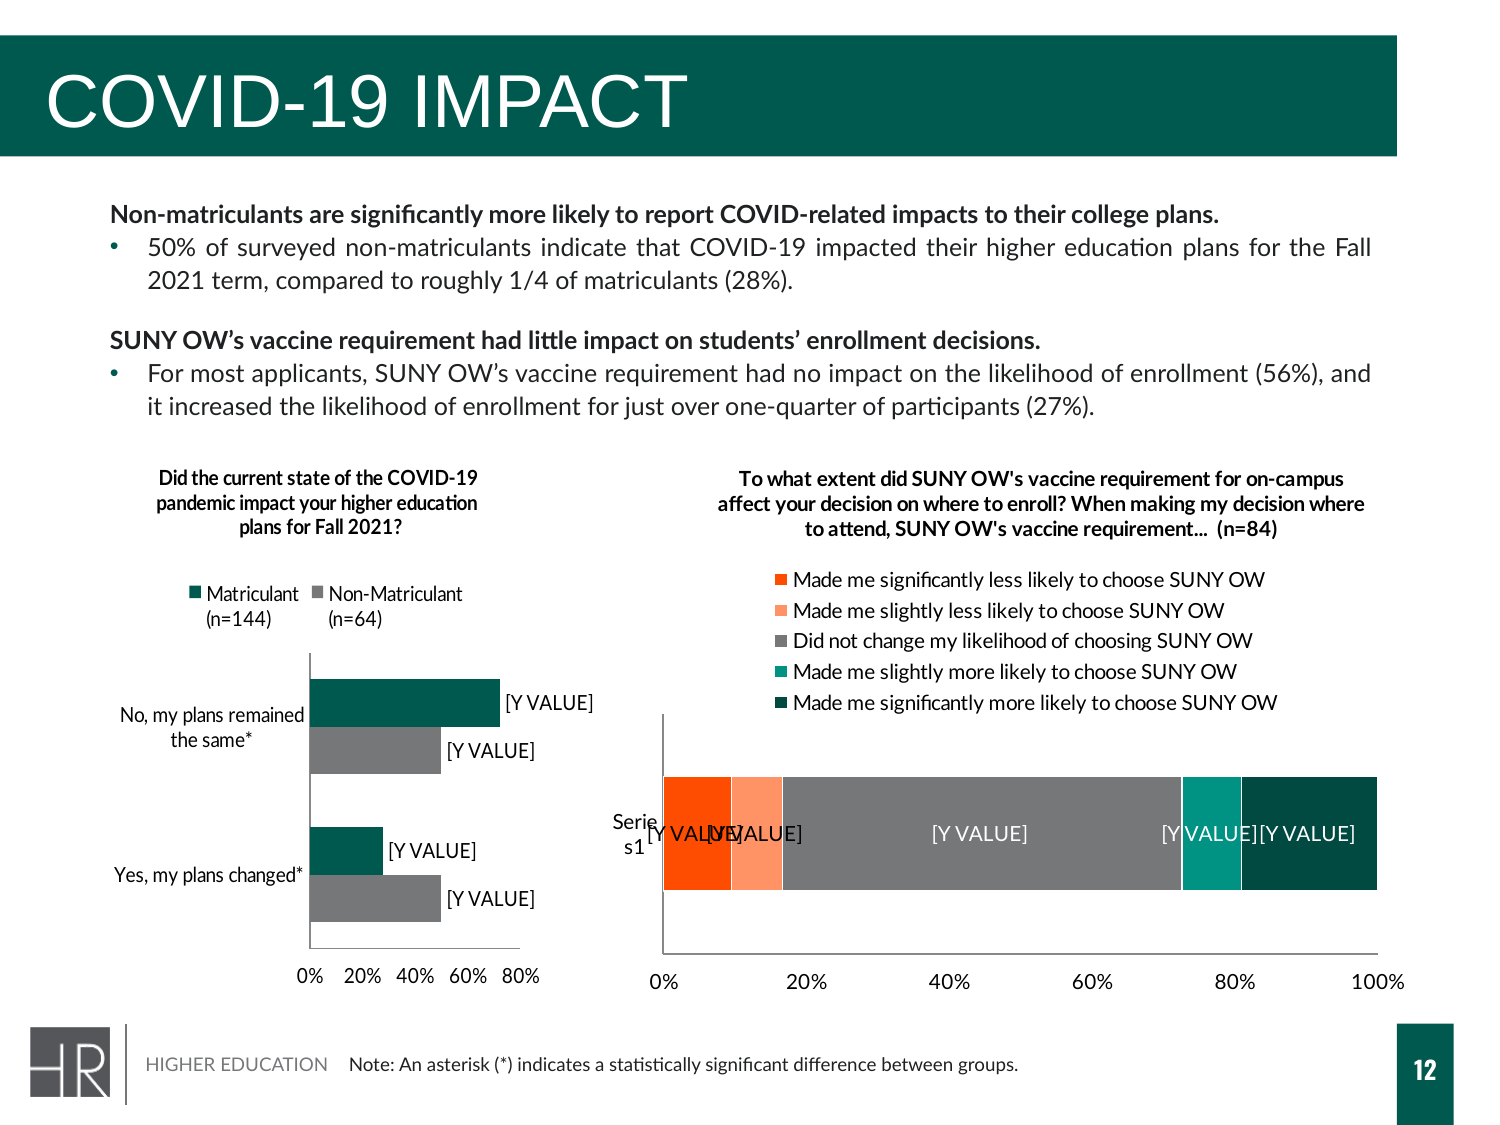

# COVID-19 Impact
Non-matriculants are significantly more likely to report COVID-related impacts to their college plans.
50% of surveyed non-matriculants indicate that COVID-19 impacted their higher education plans for the Fall 2021 term, compared to roughly 1/4 of matriculants (28%).

SUNY OW’s vaccine requirement had little impact on students’ enrollment decisions.
For most applicants, SUNY OW’s vaccine requirement had no impact on the likelihood of enrollment (56%), and it increased the likelihood of enrollment for just over one-quarter of participants (27%).

### Chart: Did the current state of the COVID-19 pandemic impact your higher education
 plans for Fall 2021?

| Category | Non-Matriculant
(n=64) | Matriculant
(n=144) |
|---|---|---|
| Yes, my plans changed* | 0.5 | 0.2777777777777778 |
| No, my plans remained the same* | 0.5 | 0.7222222222222222 |

### Chart: To what extent did SUNY OW's vaccine requirement for on-campus affect your decision on where to enroll? When making my decision where to attend, SUNY OW's vaccine requirement...  (n=84)

| Category | Made me significantly less likely to choose SUNY OW | Made me slightly less likely to choose SUNY OW | Did not change my likelihood of choosing SUNY OW | Made me slightly more likely to choose SUNY OW | Made me significantly more likely to choose SUNY OW |
|---|---|---|---|---|---|
|  | 0.09523809523809523 | 0.07142857142857142 | 0.5595238095238095 | 0.08333333333333333 | 0.19047619047619047 |
12
Note: An asterisk (*) indicates a statistically significant difference between groups.